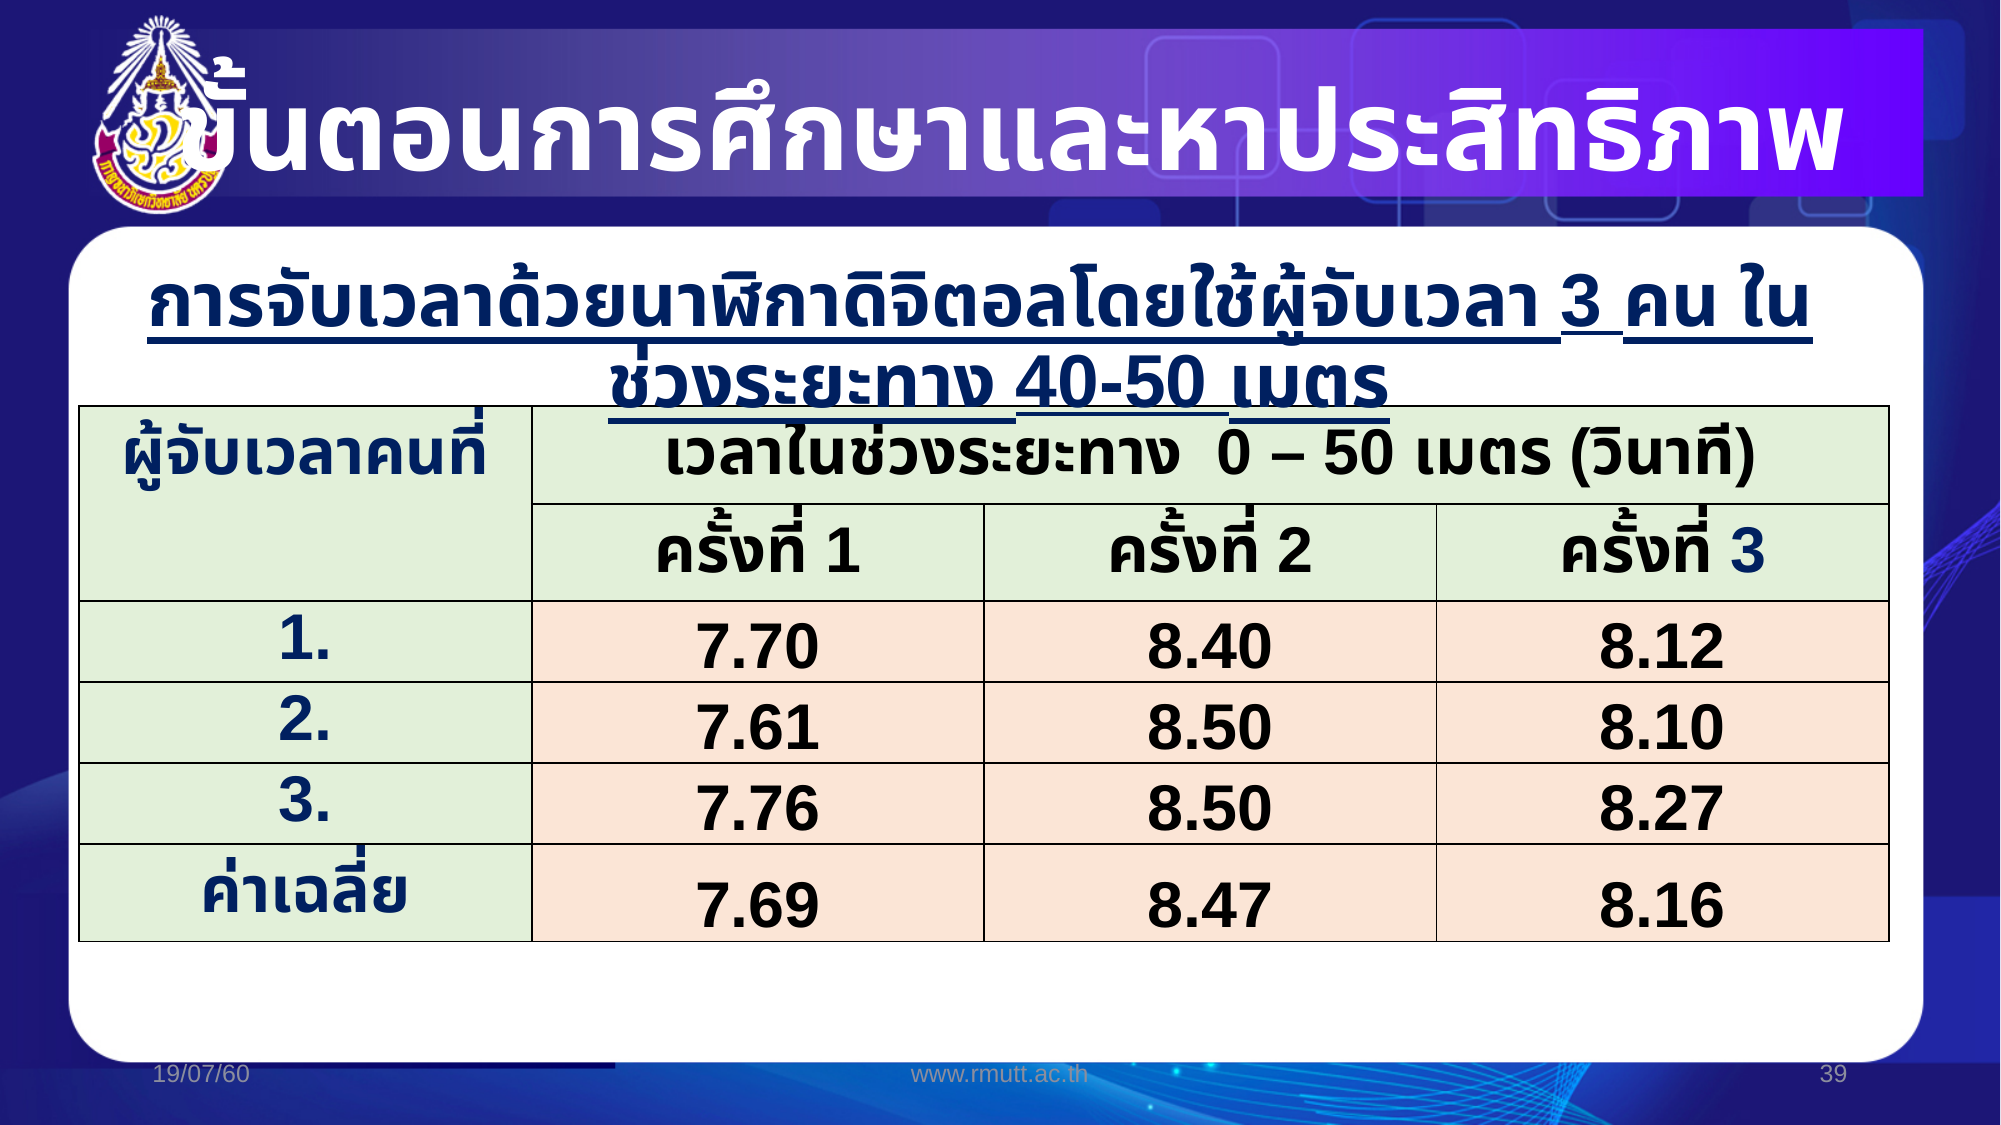

ขั้นตอนการศึกษาและหาประสิทธิภาพ
การจับเวลาด้วยนาฬิกาดิจิตอลโดยใช้ผู้จับเวลา 3 คน ในช่วงระยะทาง 40-50 เมตร
| ผู้จับเวลาคนที่ | เวลาในช่วงระยะทาง 0 – 50 เมตร (วินาที) |  |  |
| --- | --- | --- | --- |
|  | ครั้งที่ 1 | ครั้งที่ 2 | ครั้งที่ 3 |
| 1. | 7.70 | 8.40 | 8.12 |
| 2. | 7.61 | 8.50 | 8.10 |
| 3. | 7.76 | 8.50 | 8.27 |
| ค่าเฉลี่ย | 7.69 | 8.47 | 8.16 |
19/07/60
www.rmutt.ac.th
39